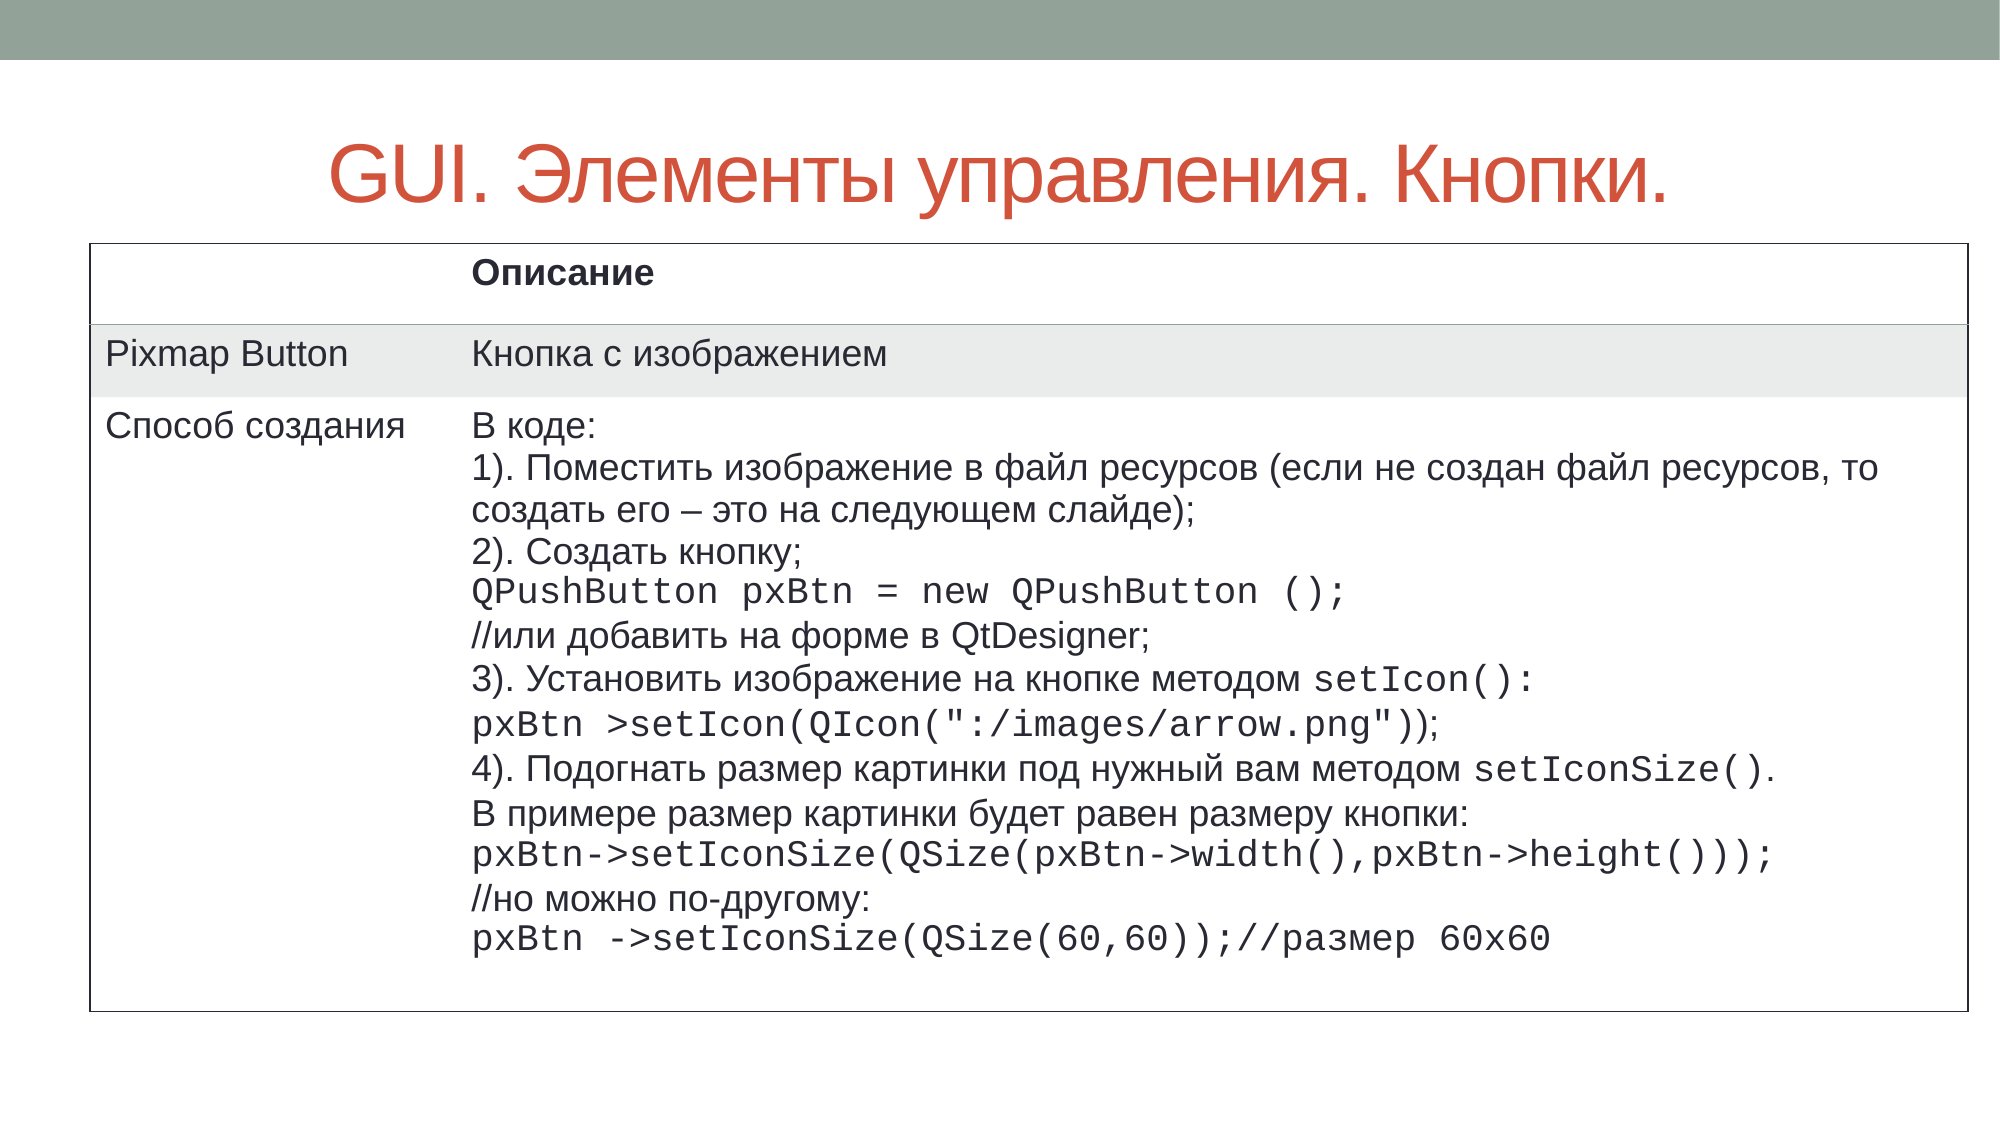

# GUI. Элементы управления. Кнопки.
|  | Описание |
| --- | --- |
| Pixmap Button | Кнопка с изображением |
| Способ создания | В коде: 1). Поместить изображение в файл ресурсов (если не создан файл ресурсов, то создать его – это на следующем слайде); 2). Создать кнопку; QPushButton pxBtn = new QPushButton (); //или добавить на форме в QtDesigner; 3). Установить изображение на кнопке методом setIcon(): pxBtn >setIcon(QIcon(":/images/arrow.png")); 4). Подогнать размер картинки под нужный вам методом setIconSize(). В примере размер картинки будет равен размеру кнопки: pxBtn->setIconSize(QSize(pxBtn->width(),pxBtn->height())); //но можно по-другому: pxBtn ->setIconSize(QSize(60,60));//размер 60х60 |